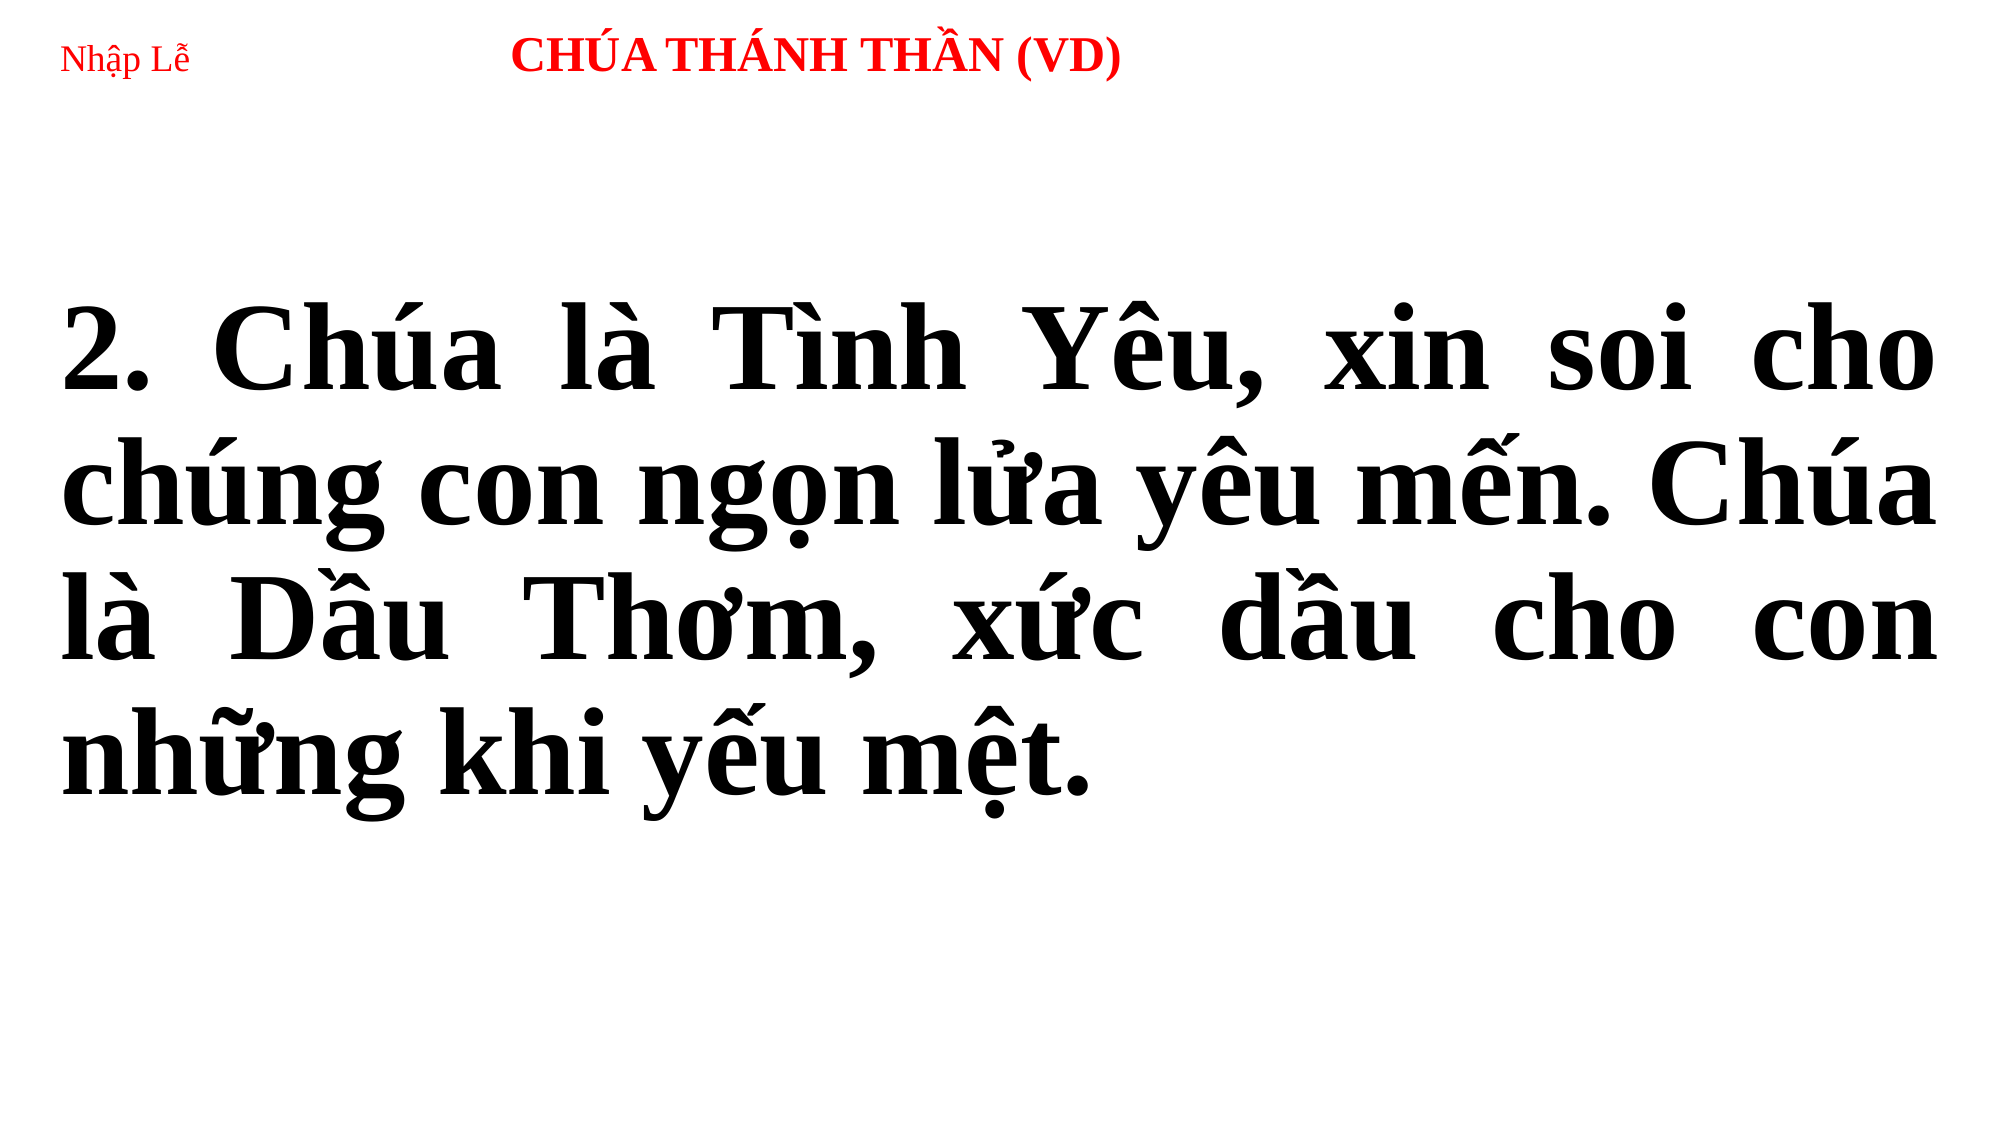

# Nhập Lễ              	         	CHÚA THÁNH THẦN (VD)
2. Chúa là Tình Yêu, xin soi cho chúng con ngọn lửa yêu mến. Chúa là Dầu Thơm, xức dầu cho con những khi yếu mệt.